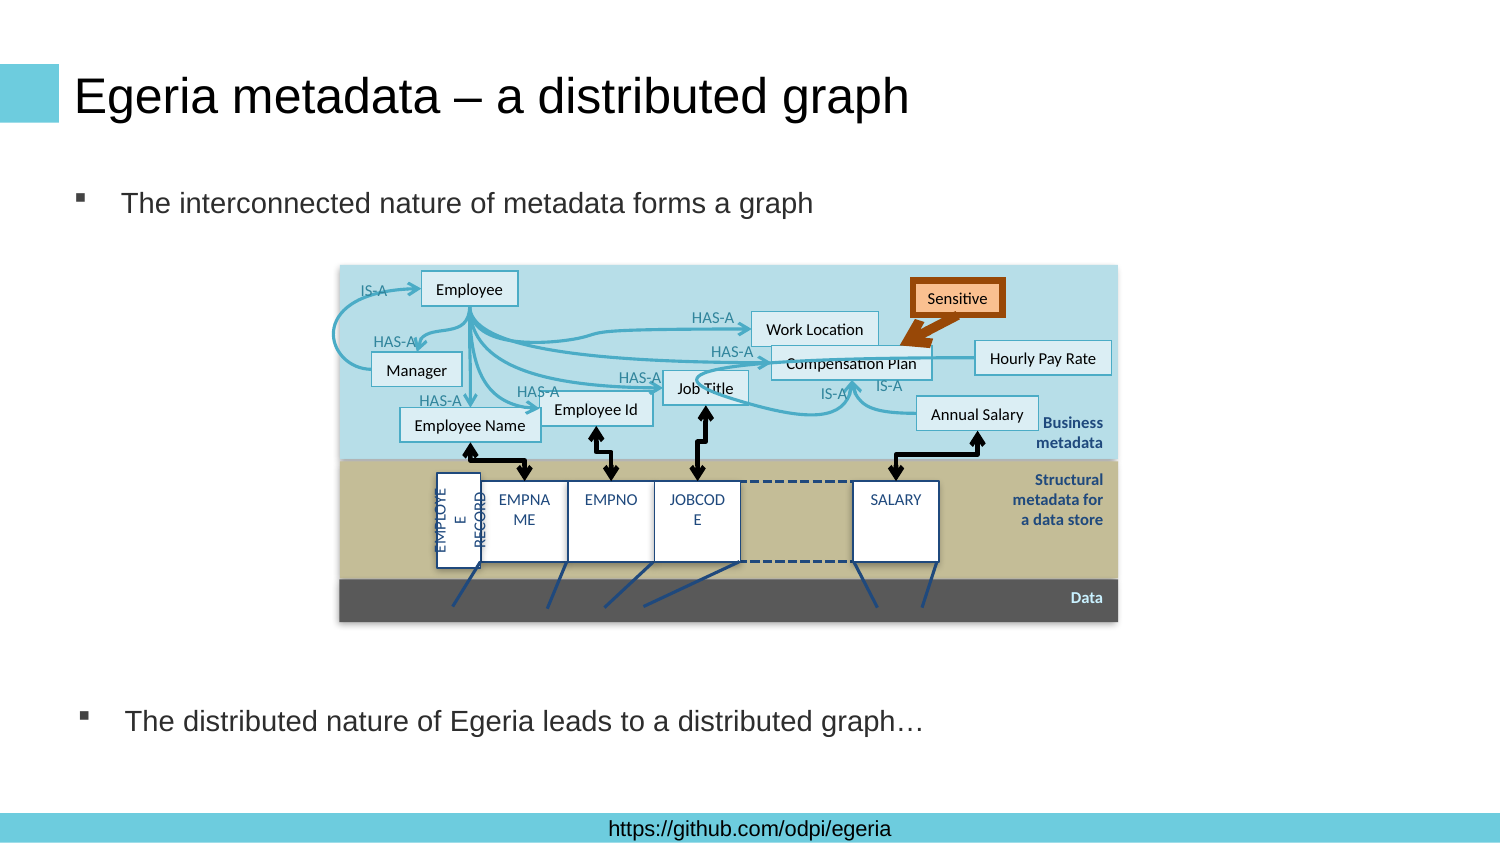

# Egeria metadata – a distributed graph
The interconnected nature of metadata forms a graph
Business
metadata
Employee
IS-A
Sensitive
HAS-A
Work Location
HAS-A
HAS-A
Hourly Pay Rate
Compensation Plan
Manager
HAS-A
IS-A
Job Title
HAS-A
IS-A
HAS-A
Employee Id
Annual Salary
Employee Name
Structural
metadata for
a data store
EmpName
EmpNo
JobCode
Salary
Employee Record
Data
The distributed nature of Egeria leads to a distributed graph…